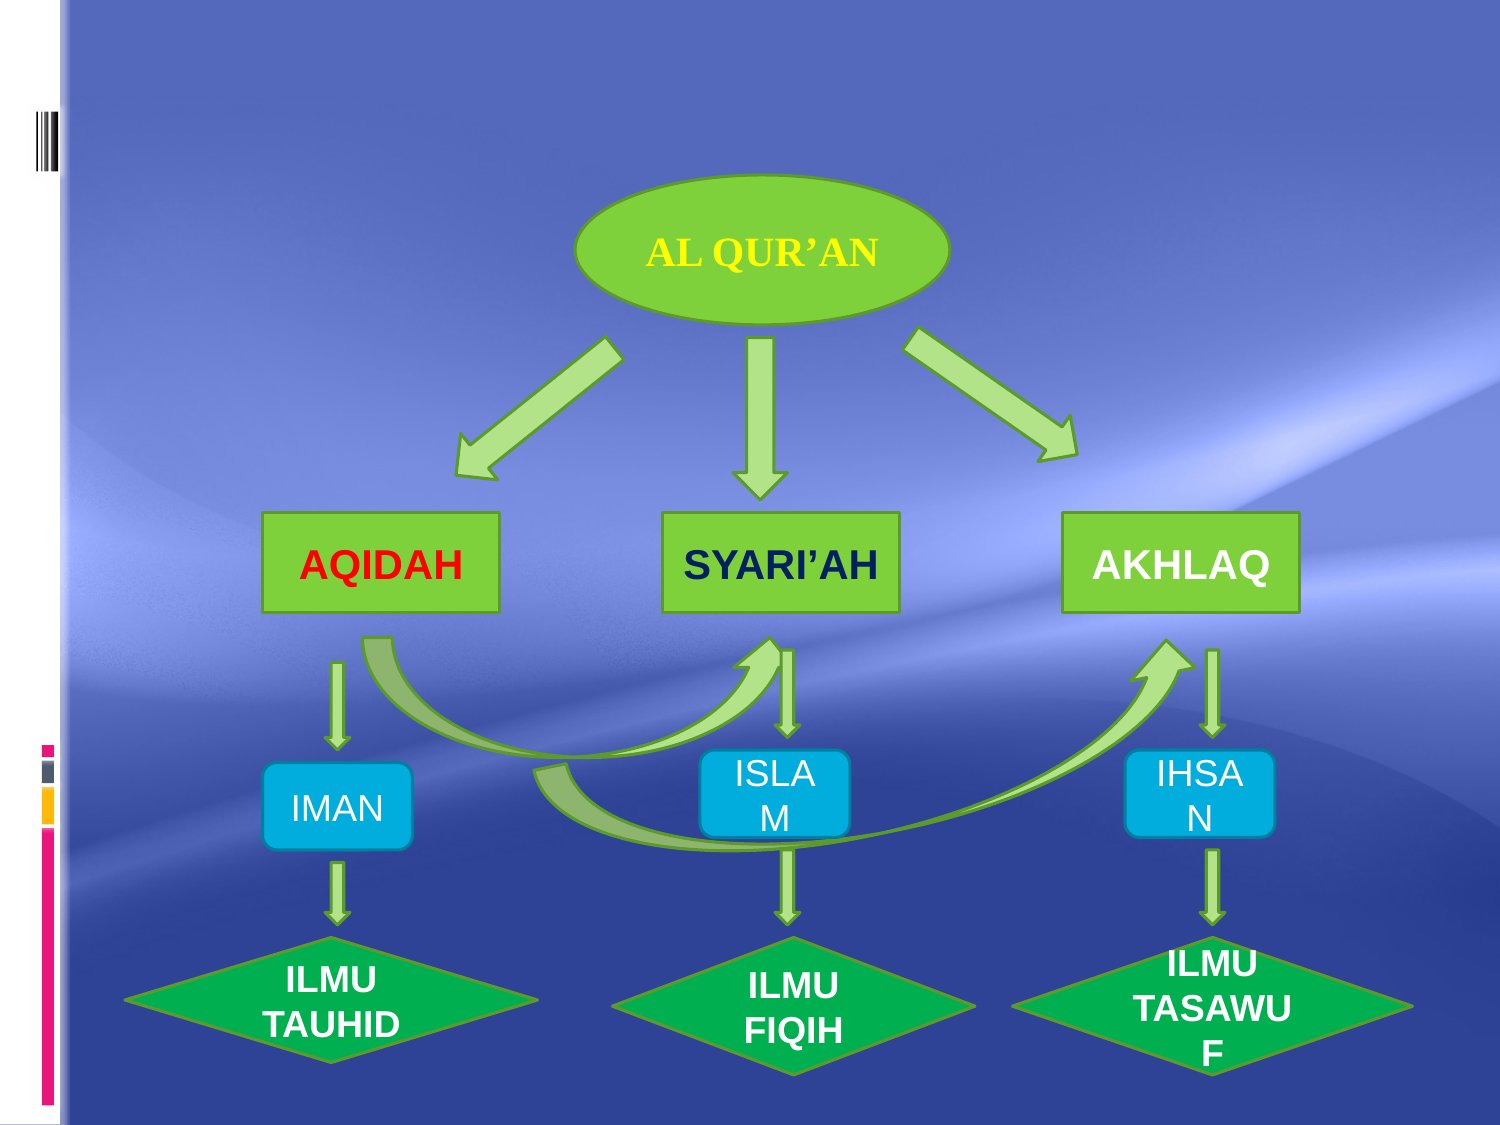

#

AL QUR’AN

AQIDAH
SYARI’AH
AKHLAQ

ISLAM
IHSAN
IMAN

ILMU TAUHID
ILMU FIQIH
ILMU TASAWUF